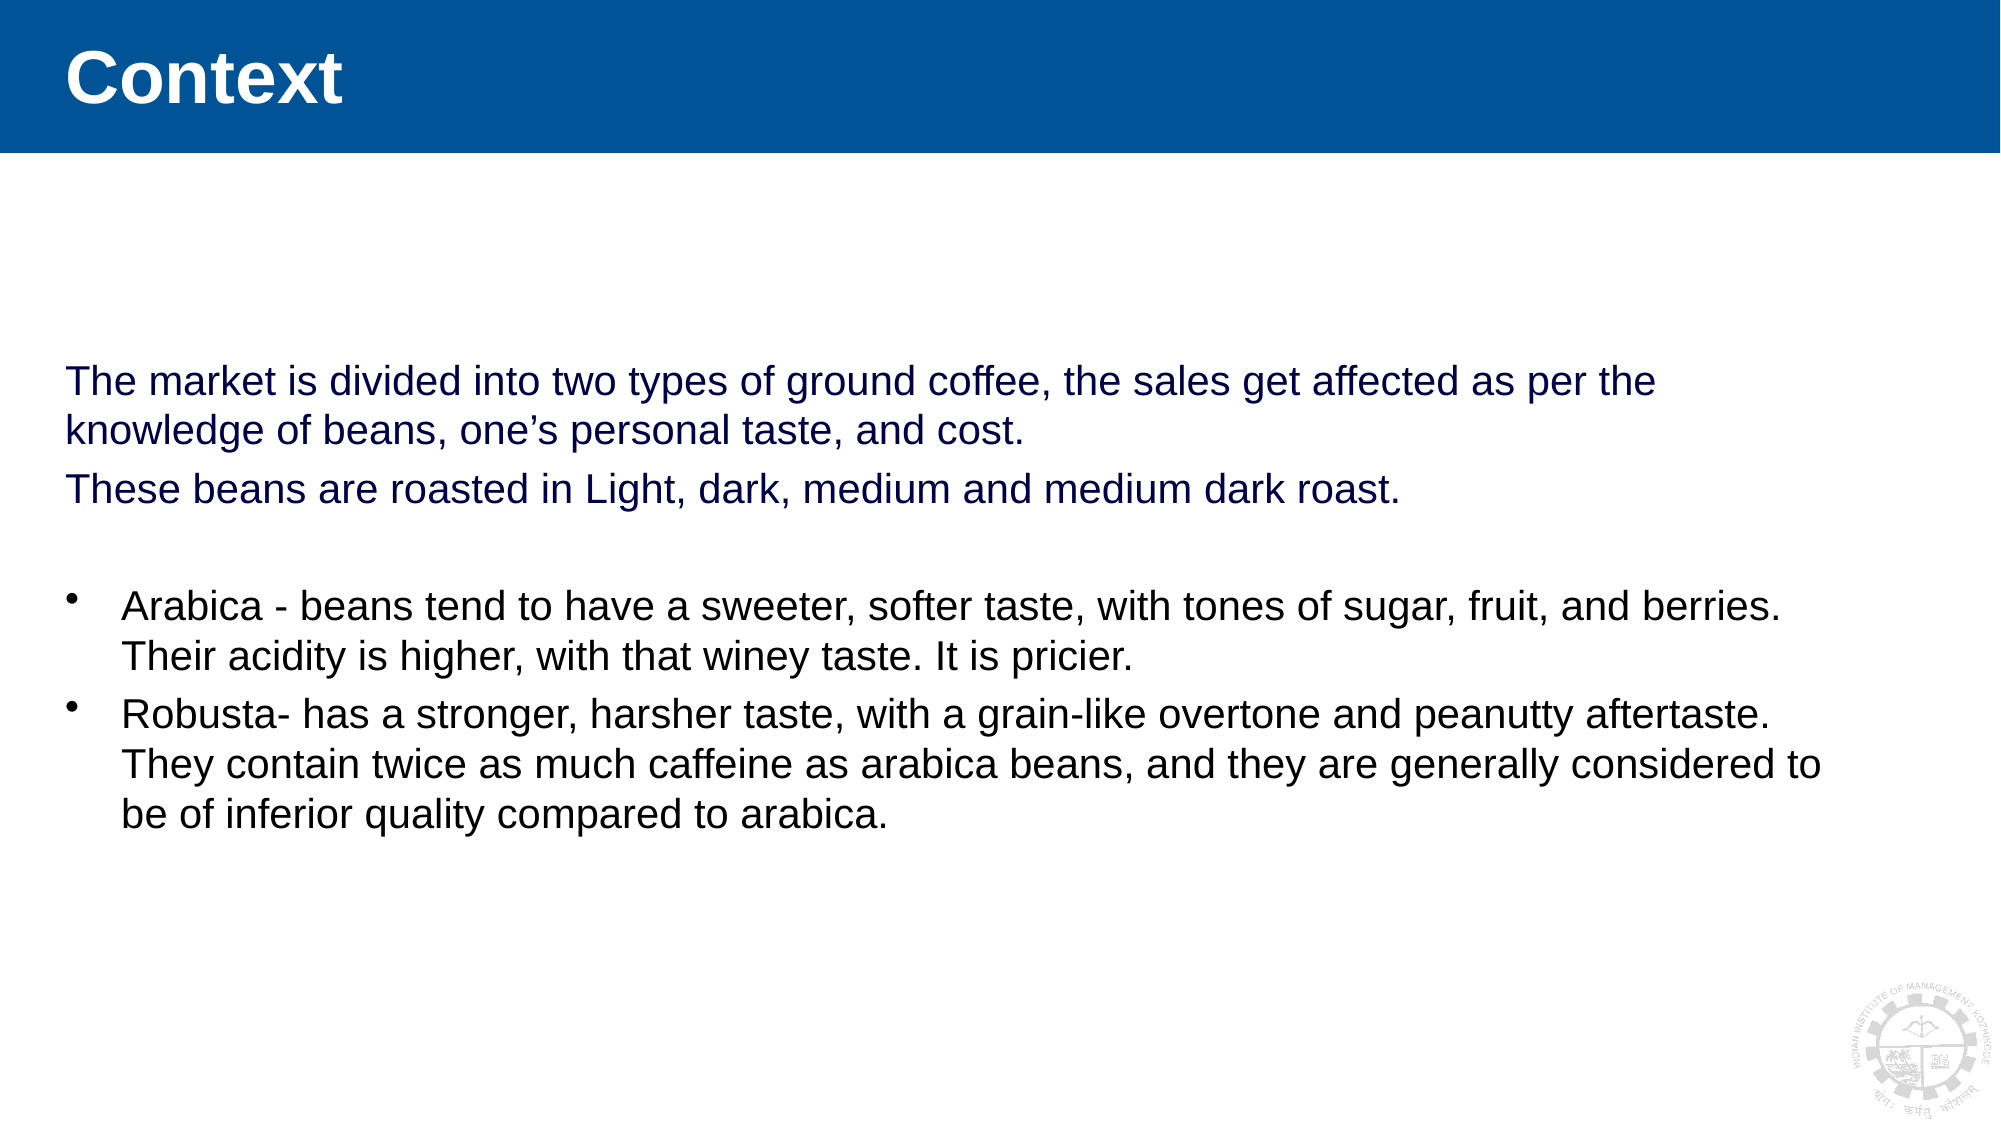

# Context
The market is divided into two types of ground coffee, the sales get affected as per the knowledge of beans, one’s personal taste, and cost.
These beans are roasted in Light, dark, medium and medium dark roast.

Arabica - beans tend to have a sweeter, softer taste, with tones of sugar, fruit, and berries. Their acidity is higher, with that winey taste. It is pricier.
Robusta- has a stronger, harsher taste, with a grain-like overtone and peanutty aftertaste. They contain twice as much caffeine as arabica beans, and they are generally considered to be of inferior quality compared to arabica.